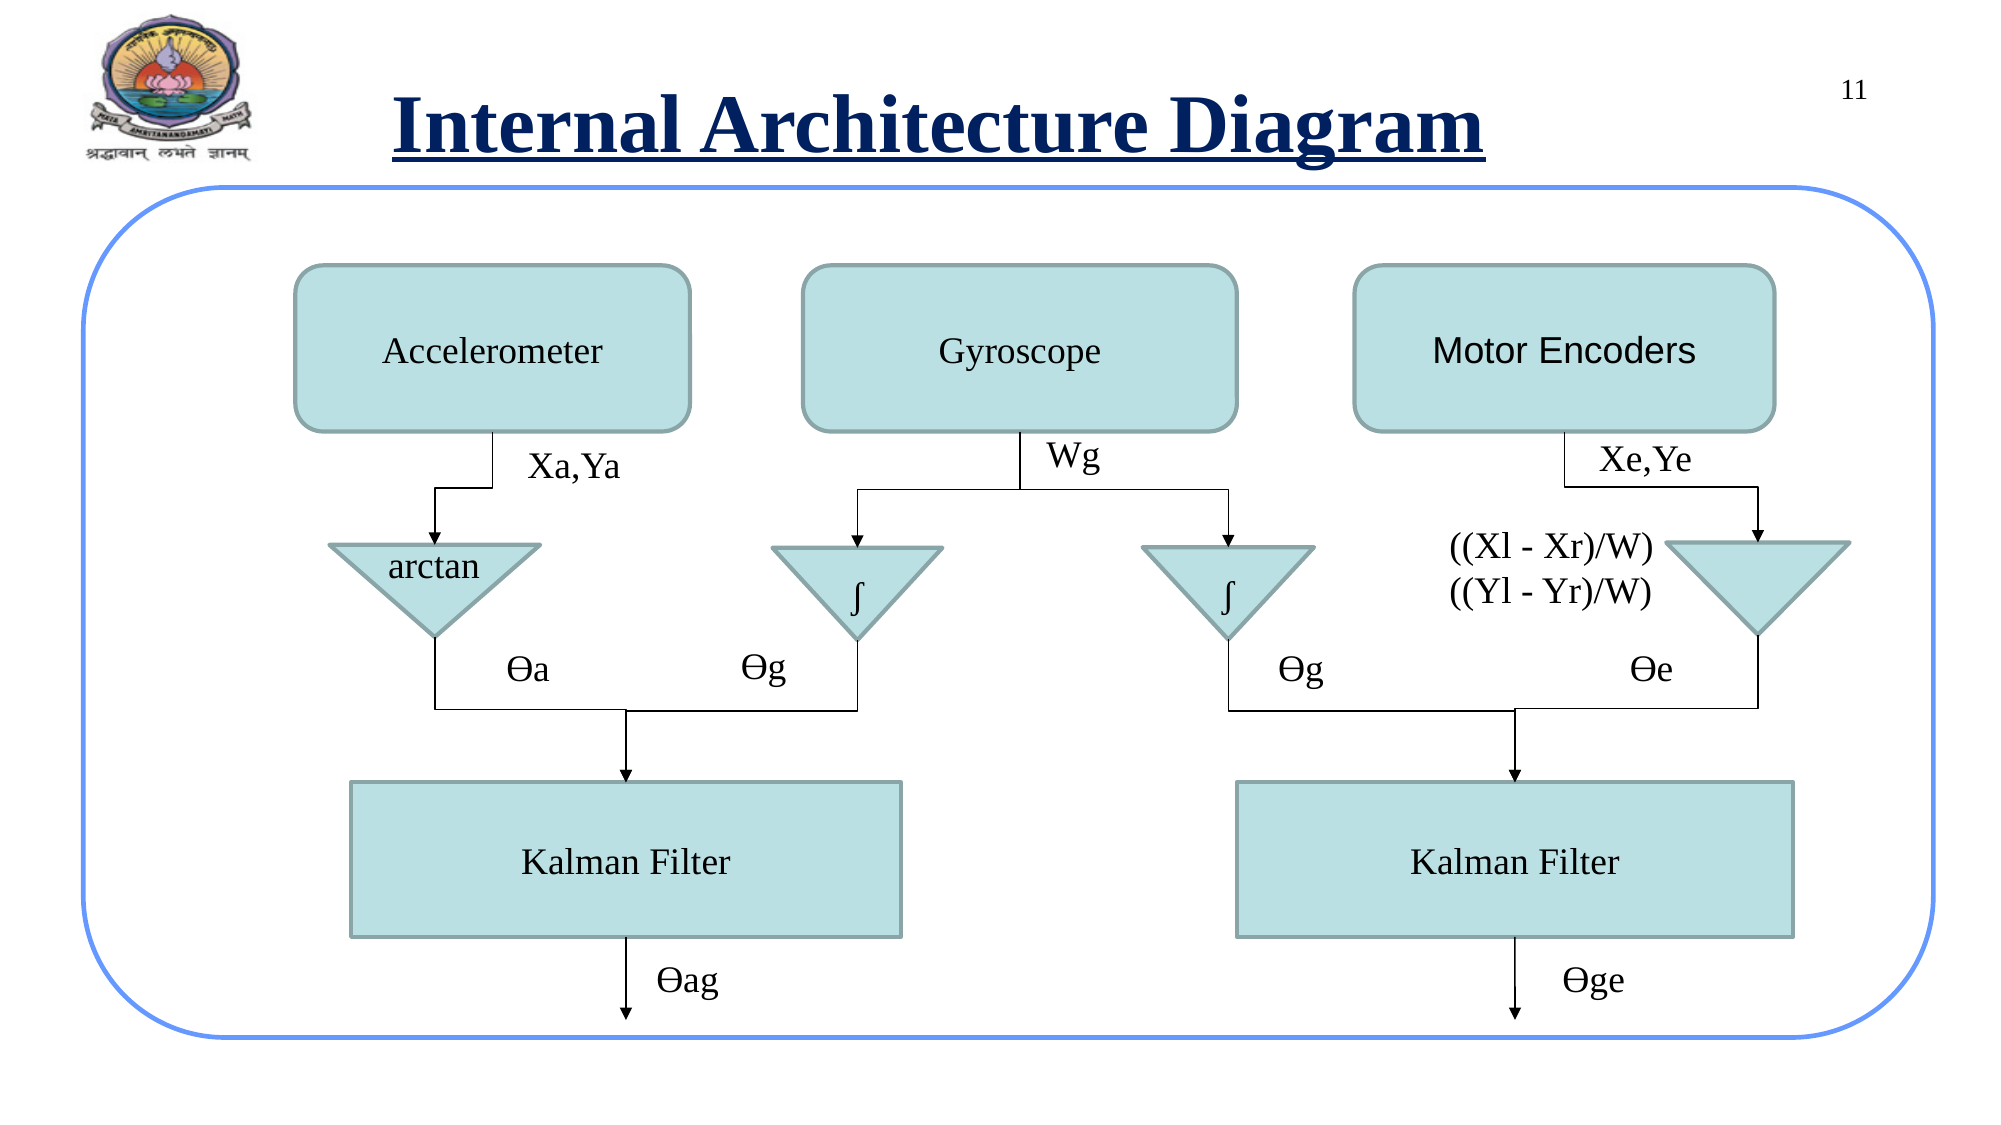

Internal Architecture Diagram
11
Accelerometer
Gyroscope
Motor Encoders
Wg
Xe,Ye
Xa,Ya
((Xl - Xr)/W)
((Yl - Yr)/W)
arctan

ʃ

ʃ
Ɵg
Ɵg
Ɵe
Ɵa
Kalman Filter
Kalman Filter
Ɵag
Ɵge